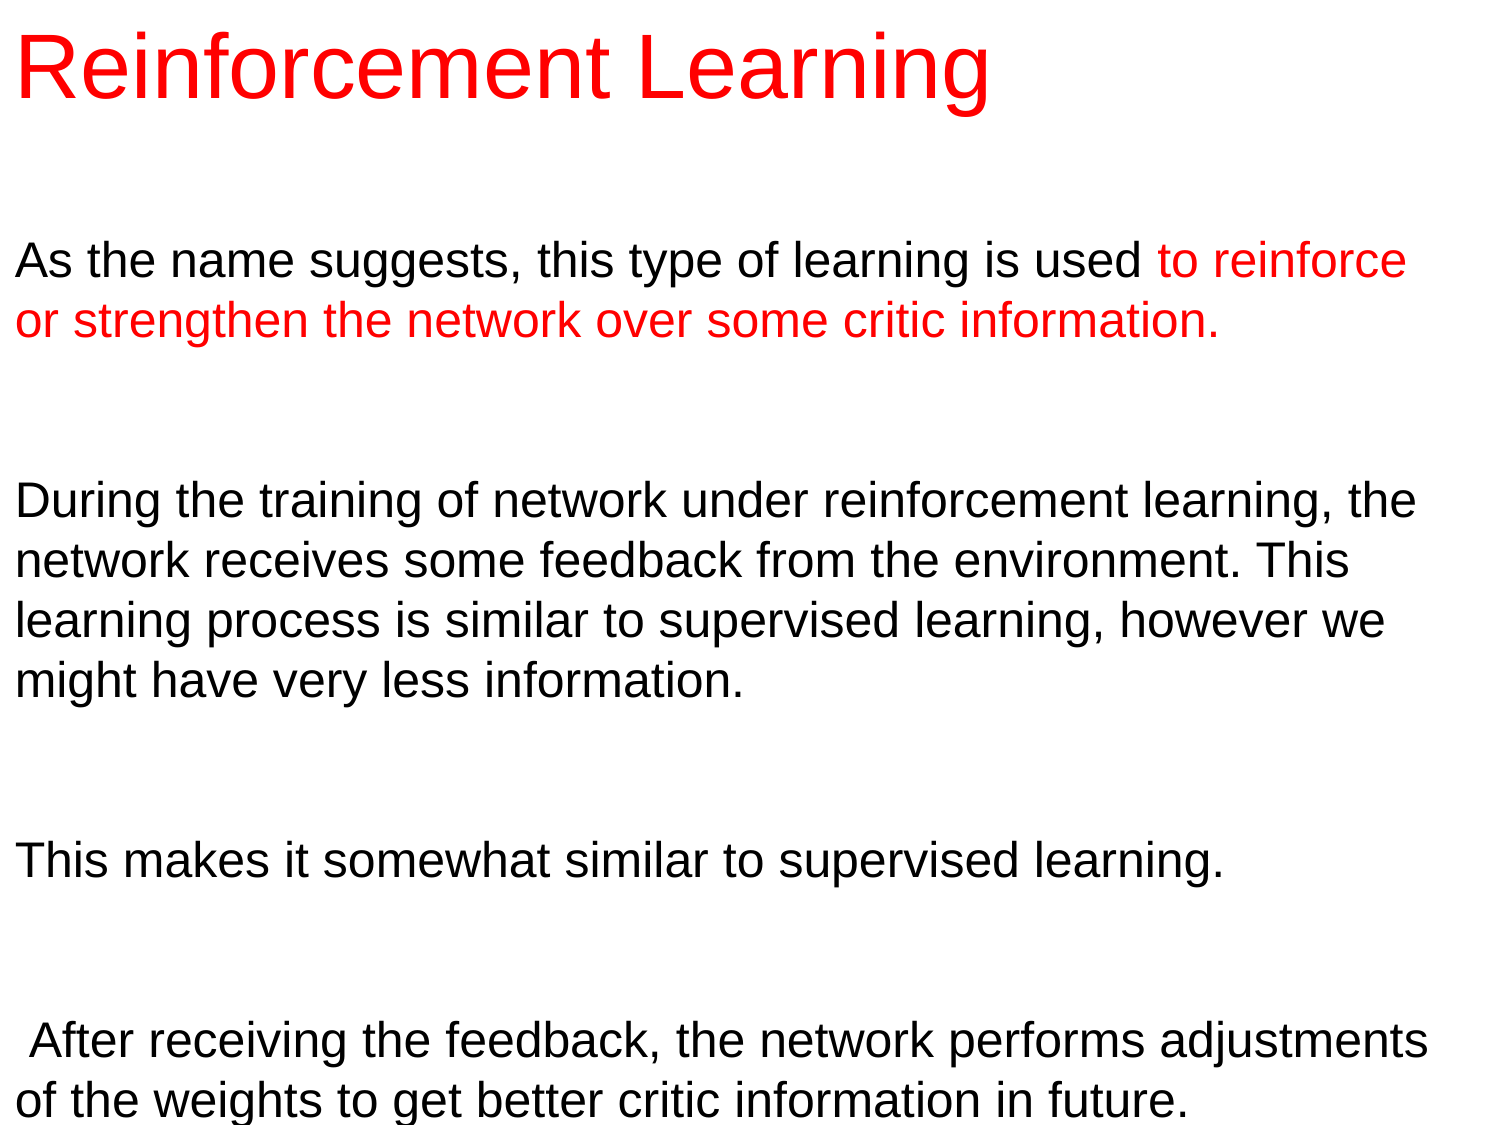

Reinforcement Learning

As the name suggests, this type of learning is used to reinforce or strengthen the network over some critic information.

During the training of network under reinforcement learning, the network receives some feedback from the environment. This learning process is similar to supervised learning, however we might have very less information.

This makes it somewhat similar to supervised learning.

 After receiving the feedback, the network performs adjustments of the weights to get better critic information in future.